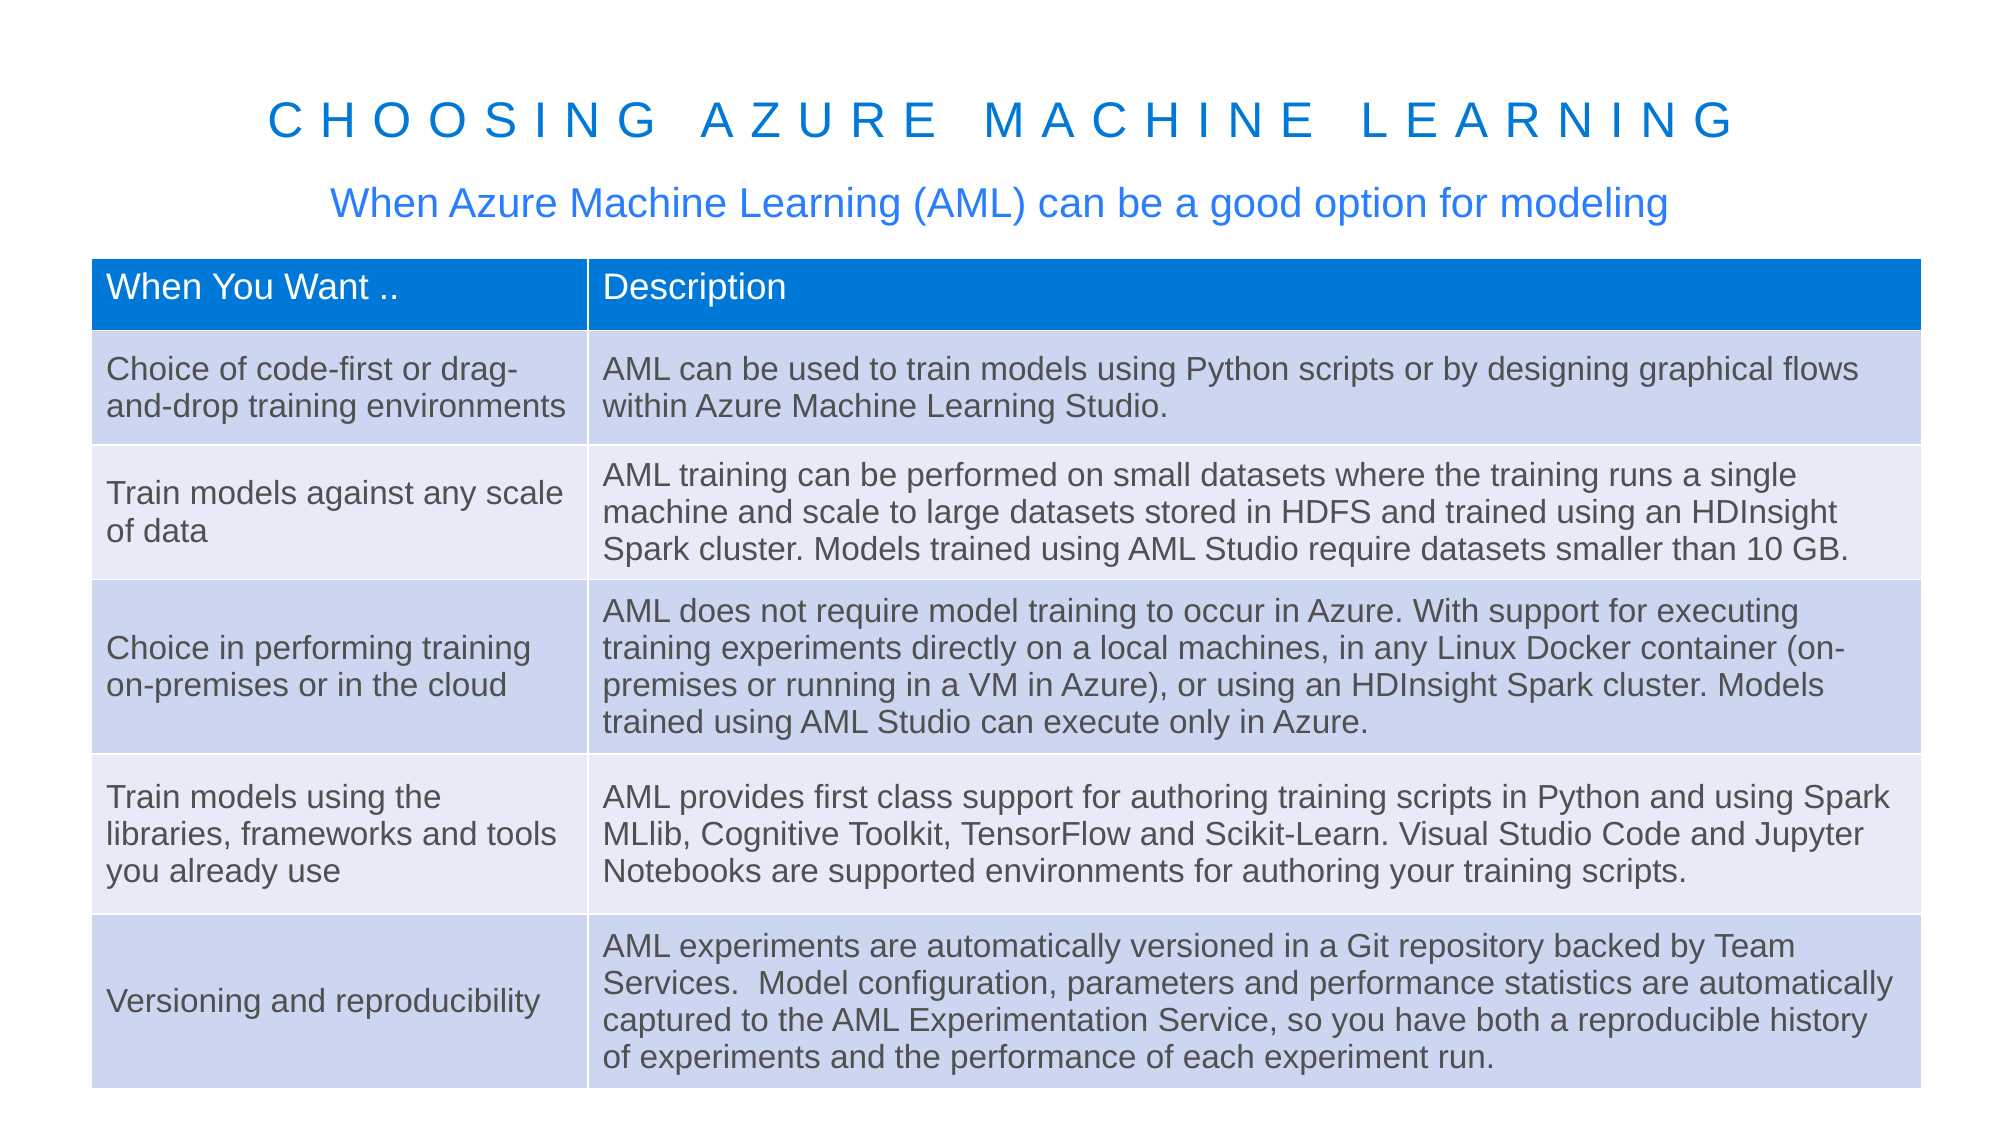

# Choosing Azure Machine Learning
When Azure Machine Learning (AML) can be a good option for modeling
| When You Want .. | Description |
| --- | --- |
| Choice of code-first or drag-and-drop training environments | AML can be used to train models using Python scripts or by designing graphical flows within Azure Machine Learning Studio. |
| Train models against any scale of data | AML training can be performed on small datasets where the training runs a single machine and scale to large datasets stored in HDFS and trained using an HDInsight Spark cluster. Models trained using AML Studio require datasets smaller than 10 GB. |
| Choice in performing training on-premises or in the cloud | AML does not require model training to occur in Azure. With support for executing training experiments directly on a local machines, in any Linux Docker container (on-premises or running in a VM in Azure), or using an HDInsight Spark cluster. Models trained using AML Studio can execute only in Azure. |
| Train models using the libraries, frameworks and tools you already use | AML provides first class support for authoring training scripts in Python and using Spark MLlib, Cognitive Toolkit, TensorFlow and Scikit-Learn. Visual Studio Code and Jupyter Notebooks are supported environments for authoring your training scripts. |
| Versioning and reproducibility | AML experiments are automatically versioned in a Git repository backed by Team Services. Model configuration, parameters and performance statistics are automatically captured to the AML Experimentation Service, so you have both a reproducible history of experiments and the performance of each experiment run. |